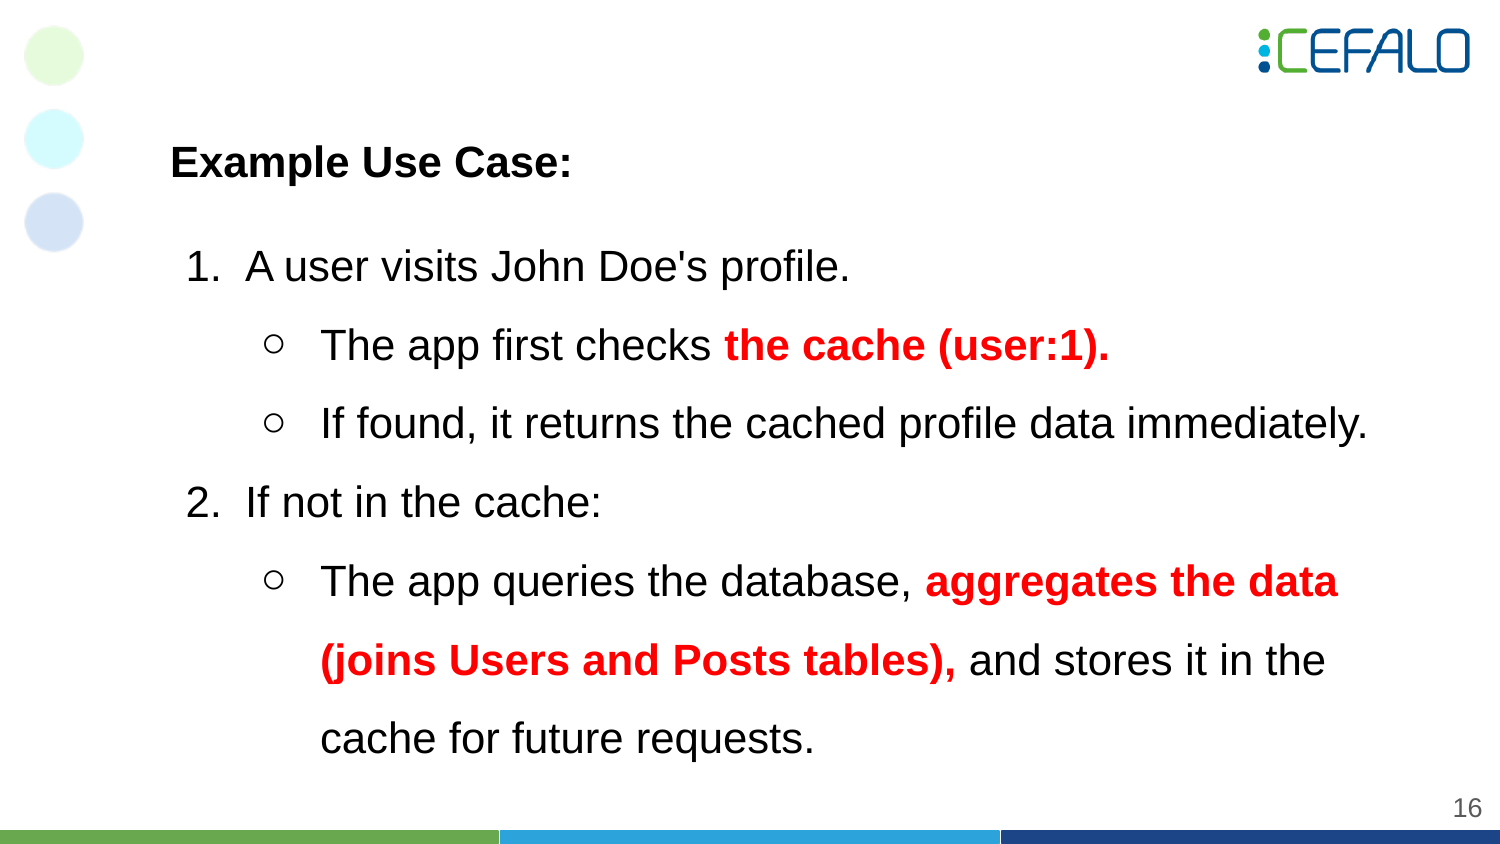

Example Use Case:
A user visits John Doe's profile.
The app first checks the cache (user:1).
If found, it returns the cached profile data immediately.
If not in the cache:
The app queries the database, aggregates the data (joins Users and Posts tables), and stores it in the cache for future requests.
16